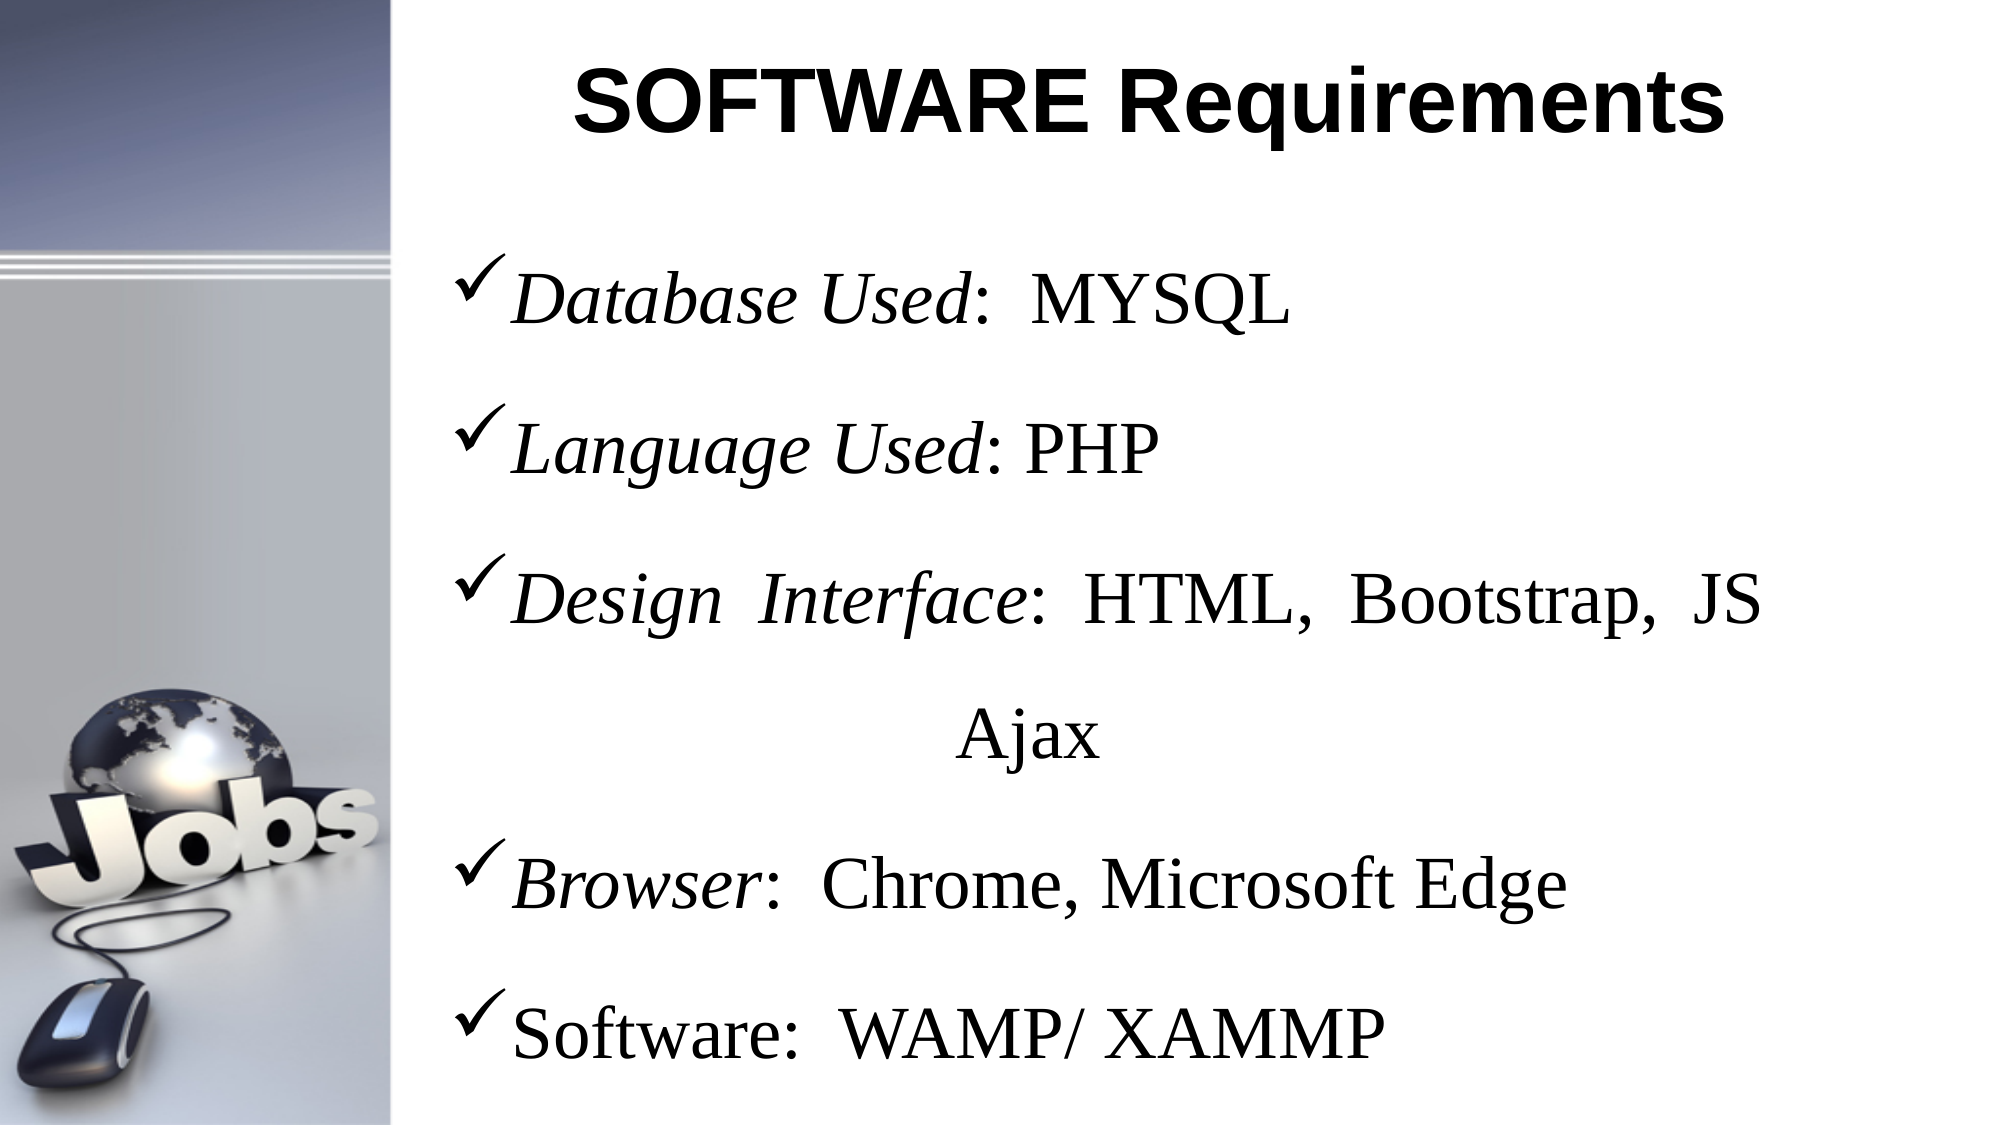

# SOFTWARE Requirements
Database Used:  MYSQL
Language Used: PHP
Design Interface: HTML, Bootstrap, JS					Ajax
Browser:  Chrome, Microsoft Edge
Software:  WAMP/ XAMMP